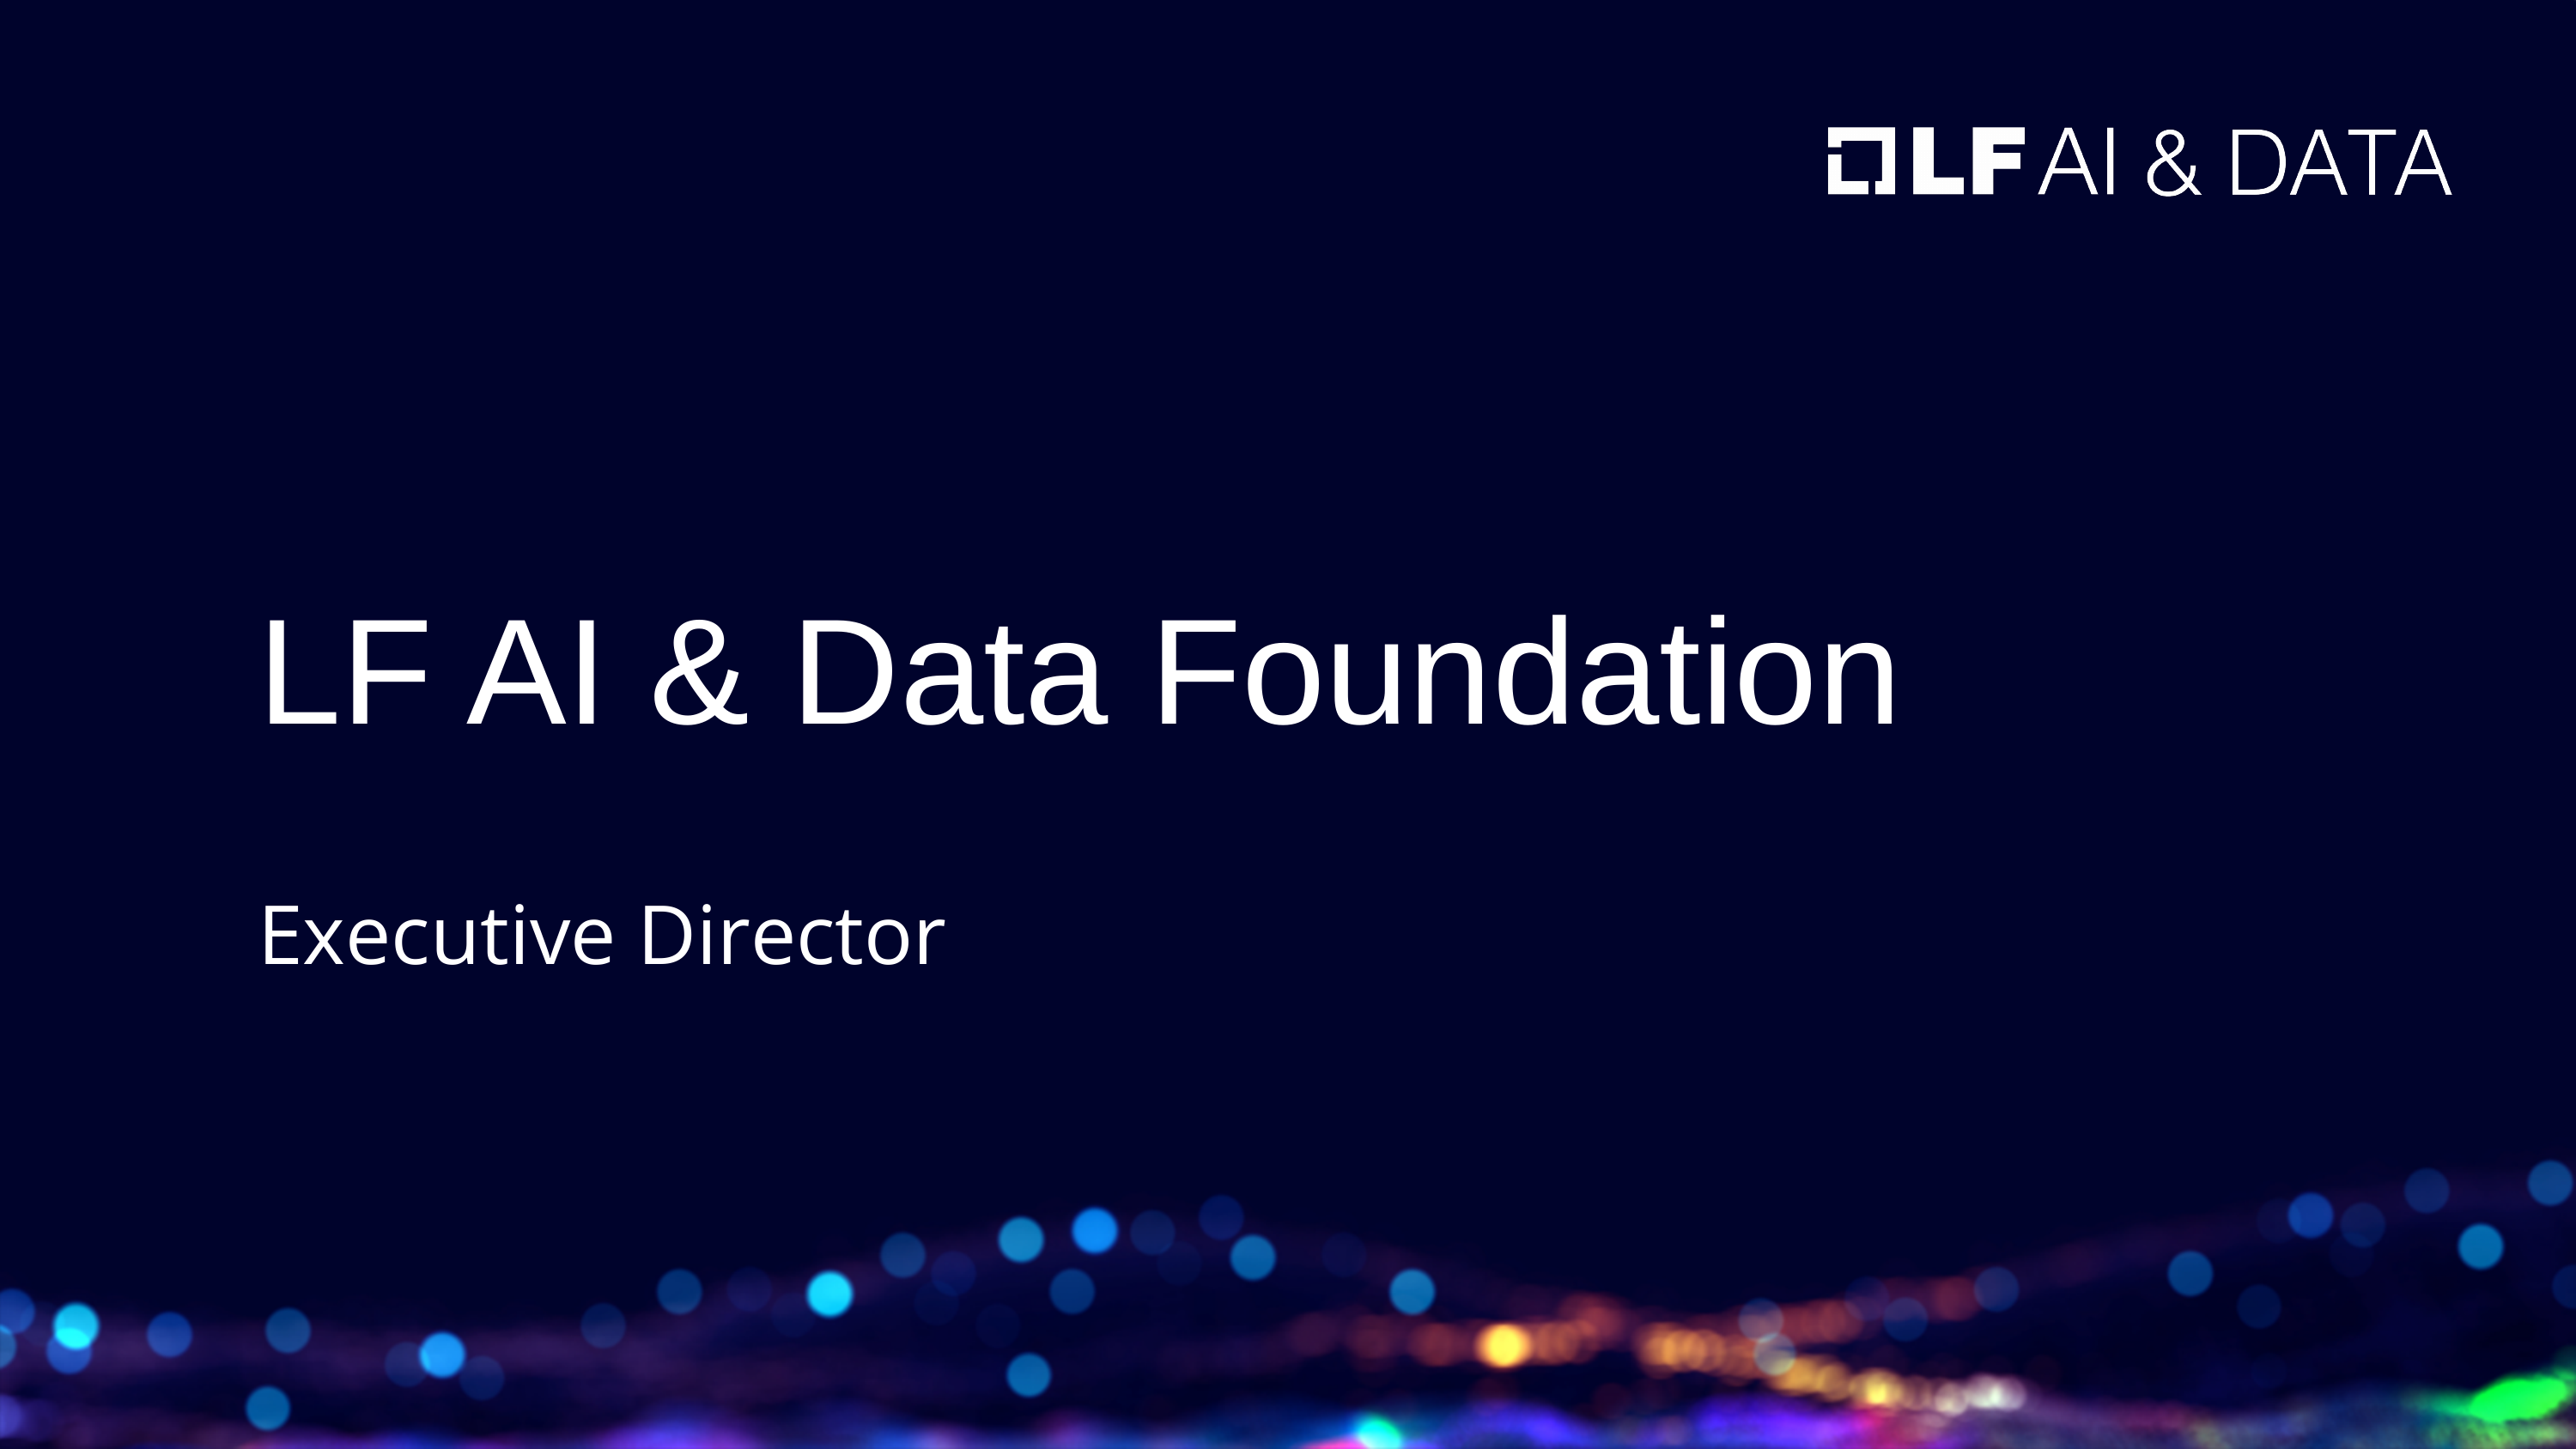

# LF AI & Data Foundation

Executive Director